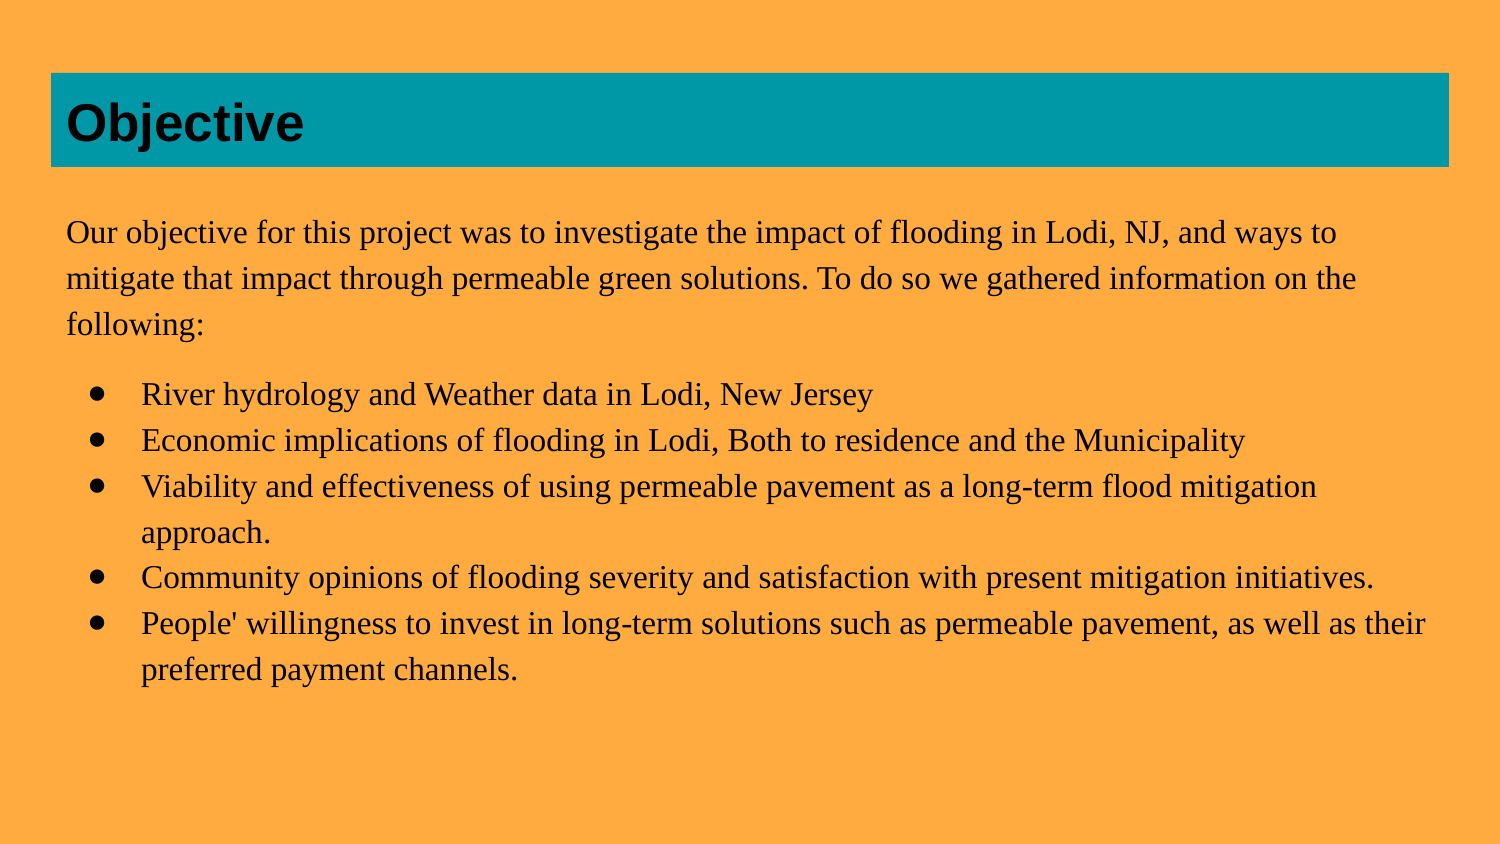

# Objective
Our objective for this project was to investigate the impact of flooding in Lodi, NJ, and ways to mitigate that impact through permeable green solutions. To do so we gathered information on the following:
River hydrology and Weather data in Lodi, New Jersey
Economic implications of flooding in Lodi, Both to residence and the Municipality
Viability and effectiveness of using permeable pavement as a long-term flood mitigation approach.
Community opinions of flooding severity and satisfaction with present mitigation initiatives.
People' willingness to invest in long-term solutions such as permeable pavement, as well as their preferred payment channels.